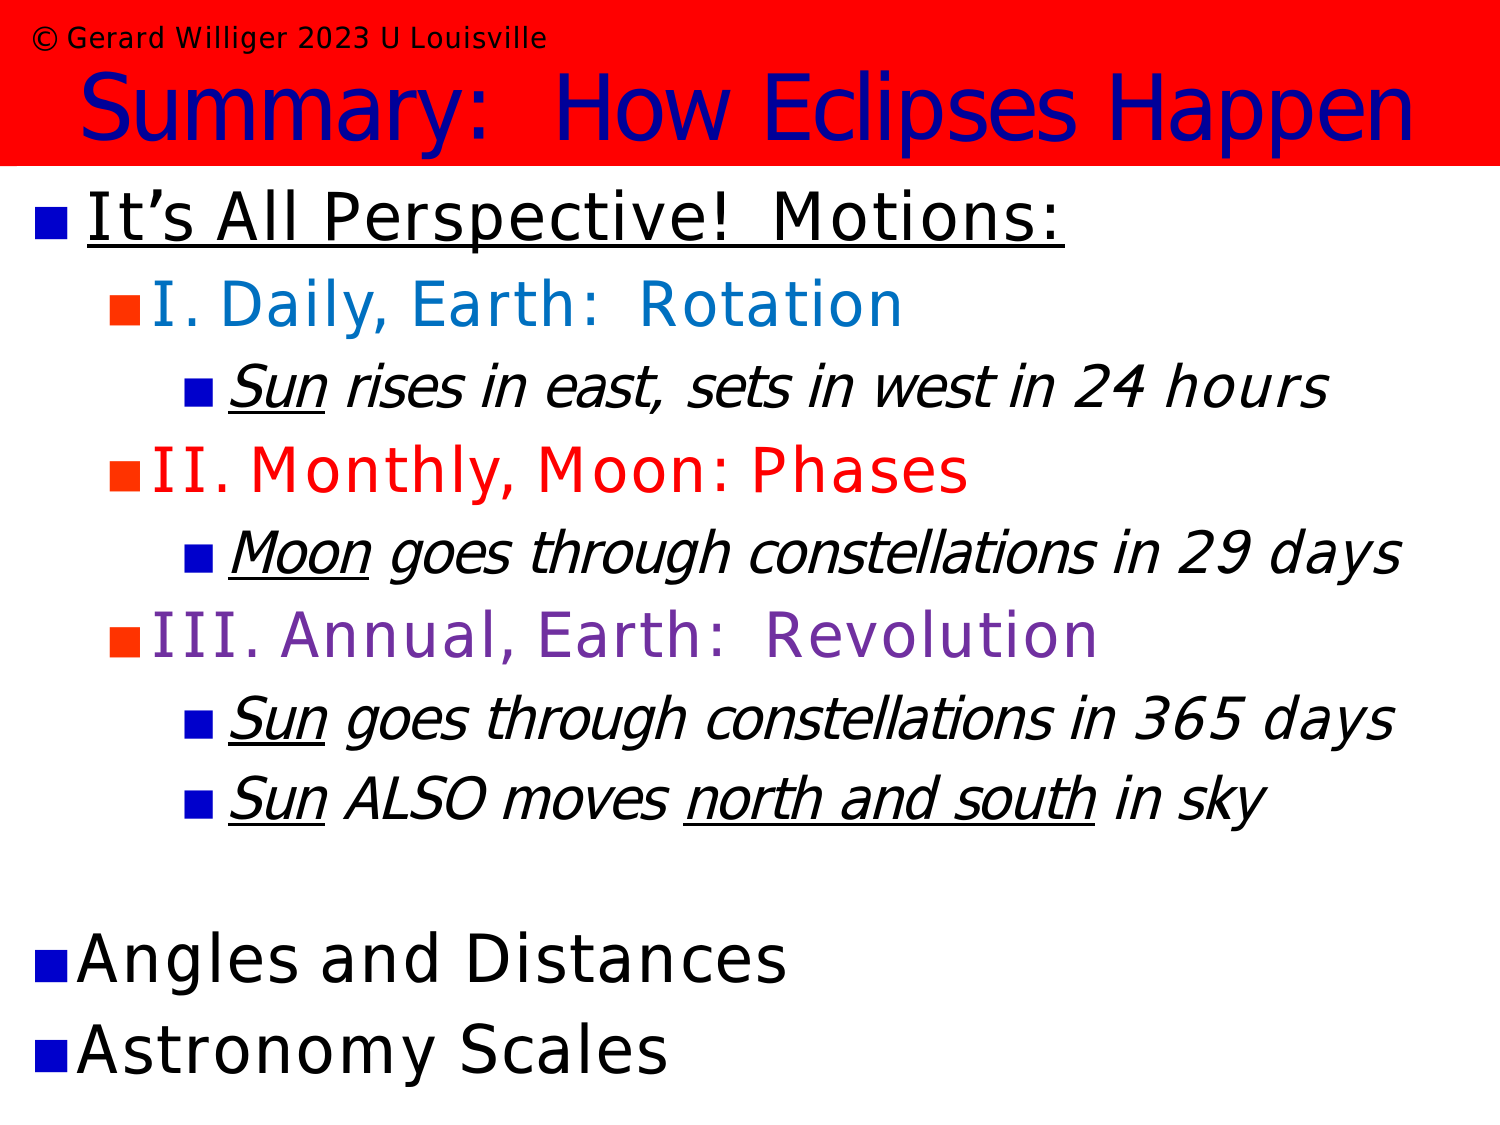

# Summary:  How Eclipses Happen
© Gerard Williger 2023 U Louisville
It’s All Perspective!  Motions:
I. Daily, Earth:  Rotation
Sun rises in east, sets in west in 24 hours
II. Monthly, Moon: Phases
Moon goes through constellations in 29 days
III. Annual, Earth:  Revolution
Sun goes through constellations in 365 days
Sun ALSO moves north and south in sky

Angles and Distances
Astronomy Scales